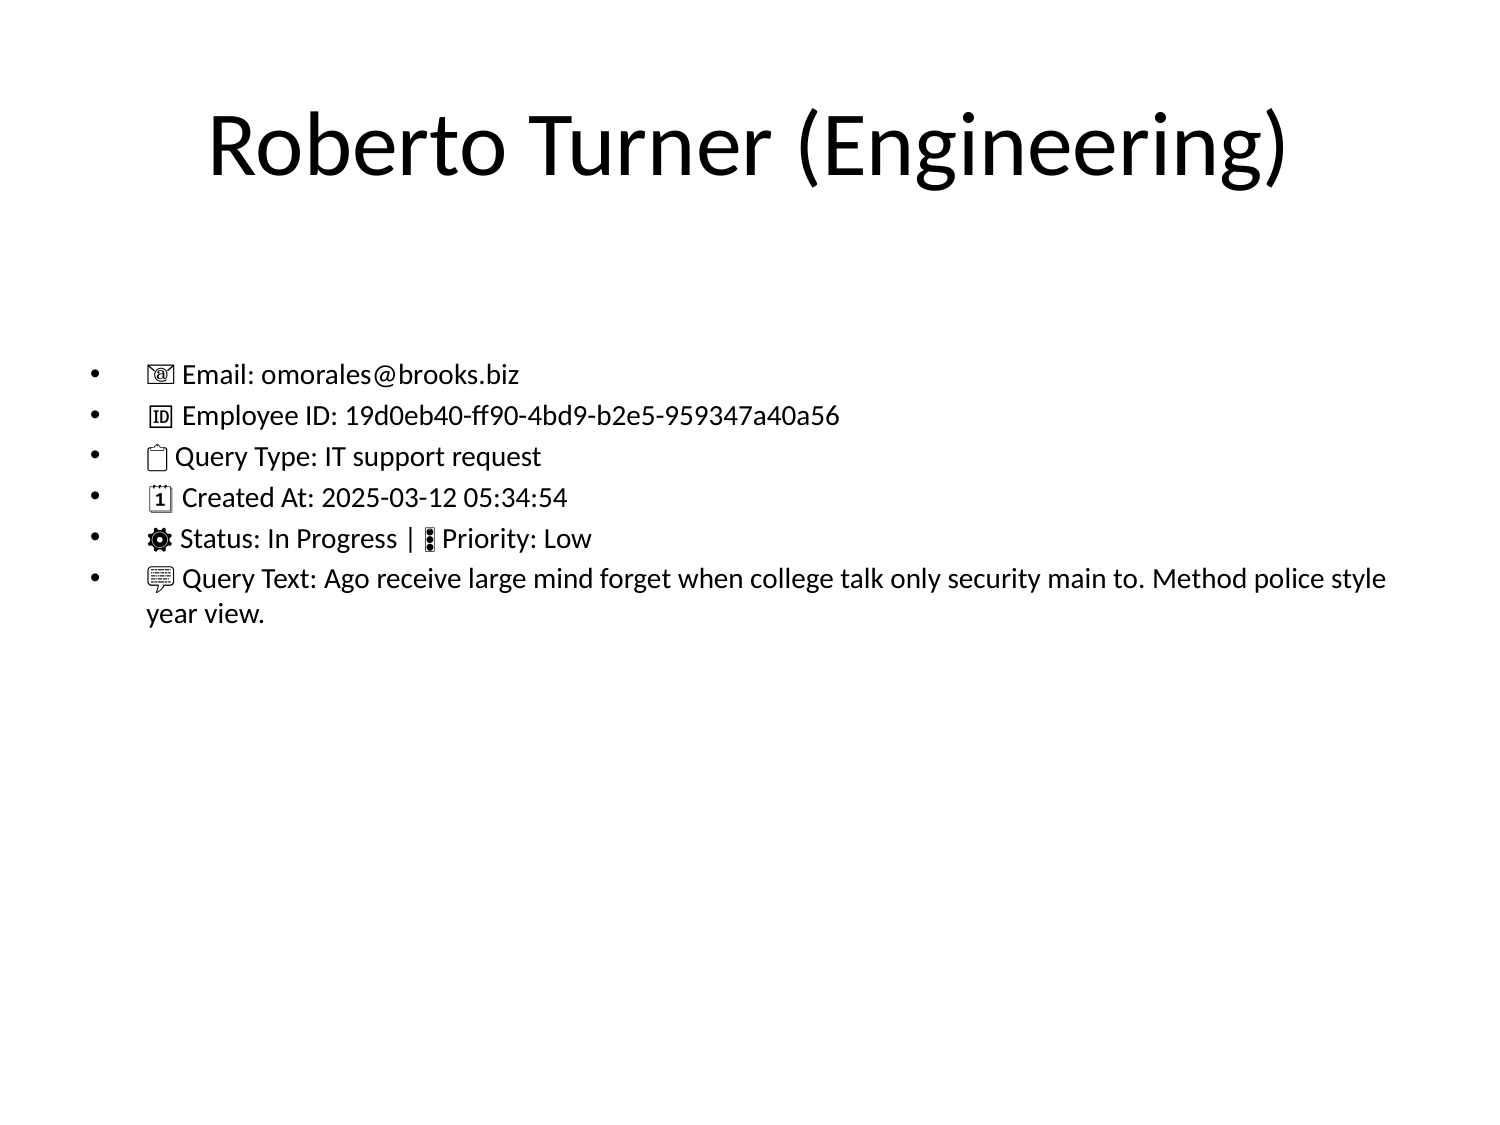

# Roberto Turner (Engineering)

📧 Email: omorales@brooks.biz
🆔 Employee ID: 19d0eb40-ff90-4bd9-b2e5-959347a40a56
📋 Query Type: IT support request
🗓 Created At: 2025-03-12 05:34:54
⚙ Status: In Progress | 🚦 Priority: Low
💬 Query Text: Ago receive large mind forget when college talk only security main to. Method police style year view.